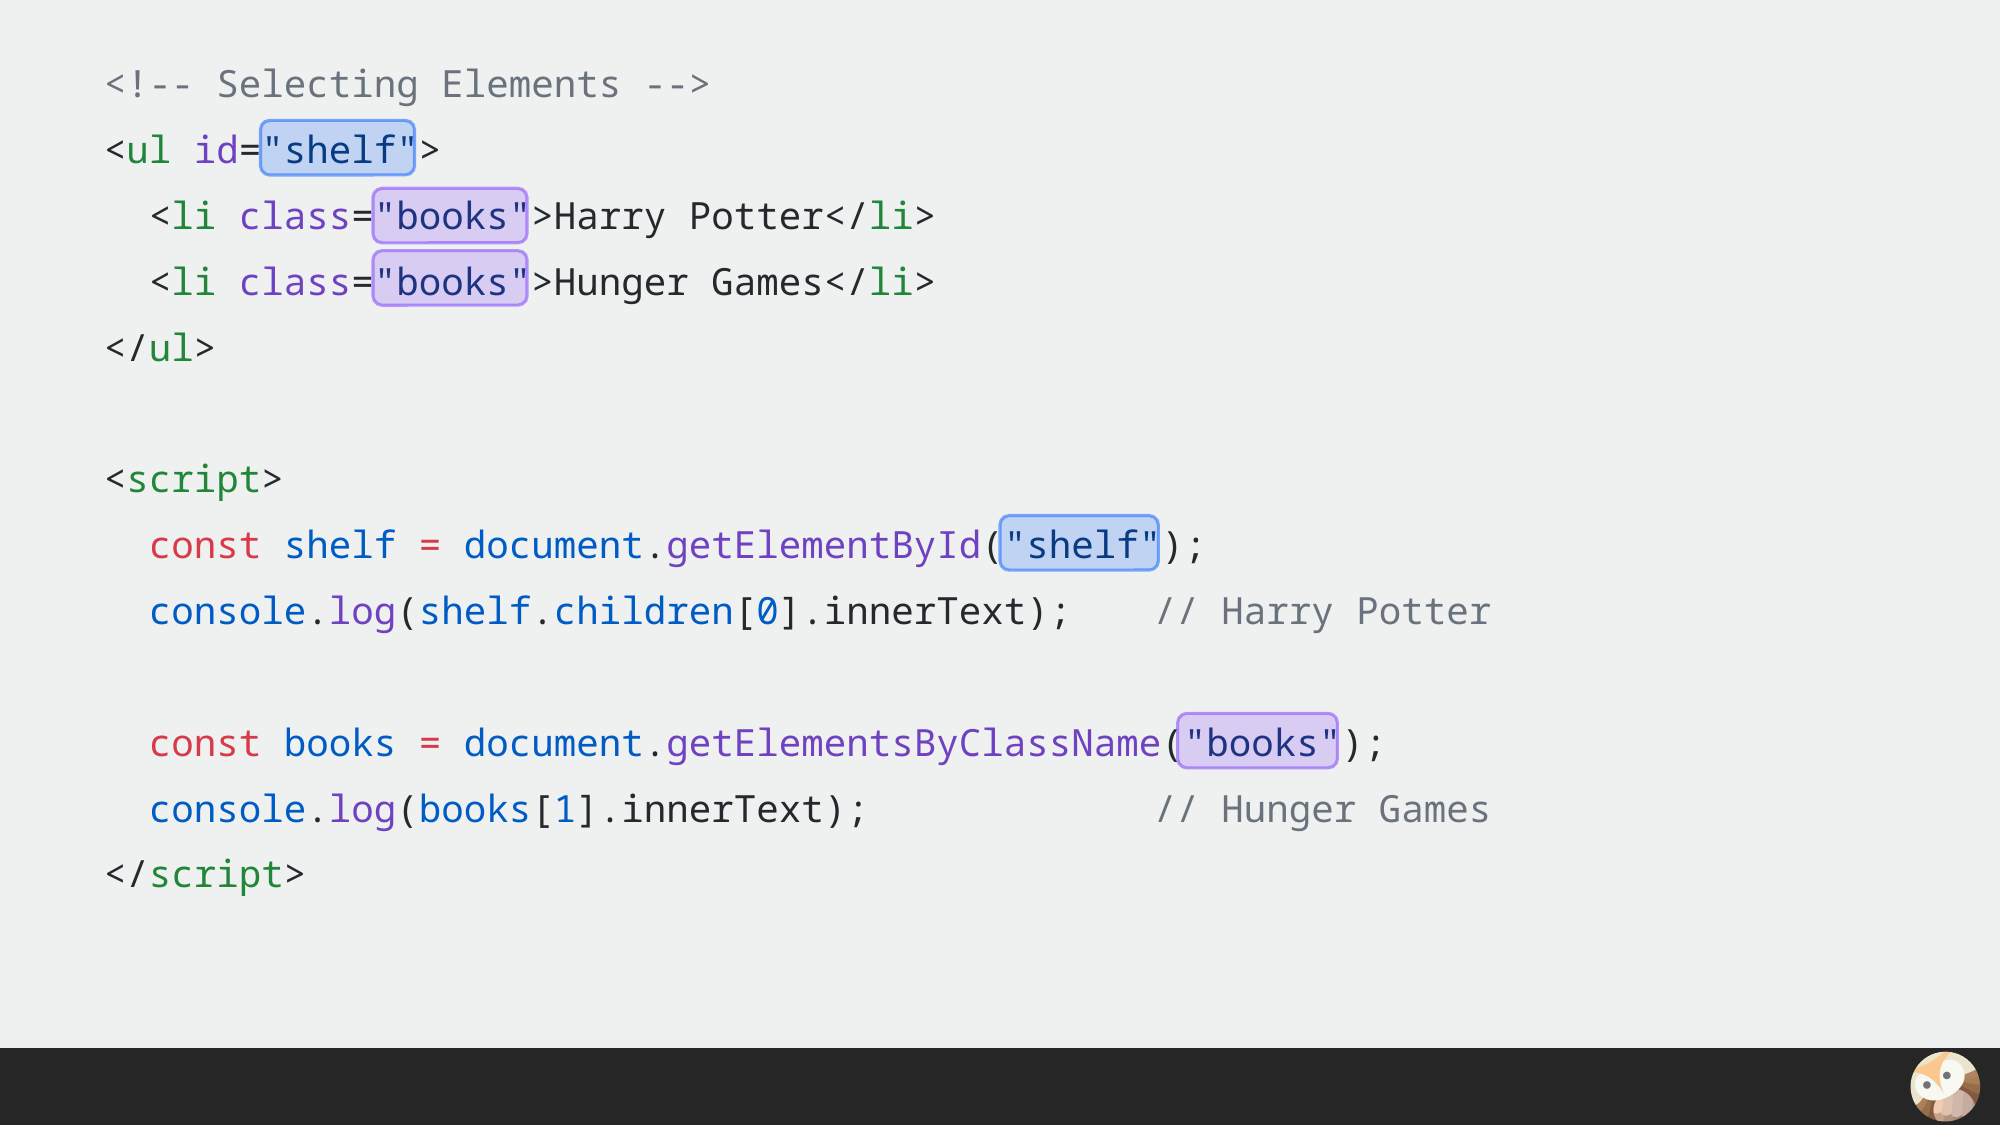

<!-- Selecting Elements -->
<ul id="shelf">
  <li class="books">Harry Potter</li>
  <li class="books">Hunger Games</li>
</ul>

<script>
  const shelf = document.getElementById("shelf");
  console.log(shelf.children[0].innerText);	// Harry Potter

  const books = document.getElementsByClassName("books");
  console.log(books[1].innerText);		// Hunger Games
</script>